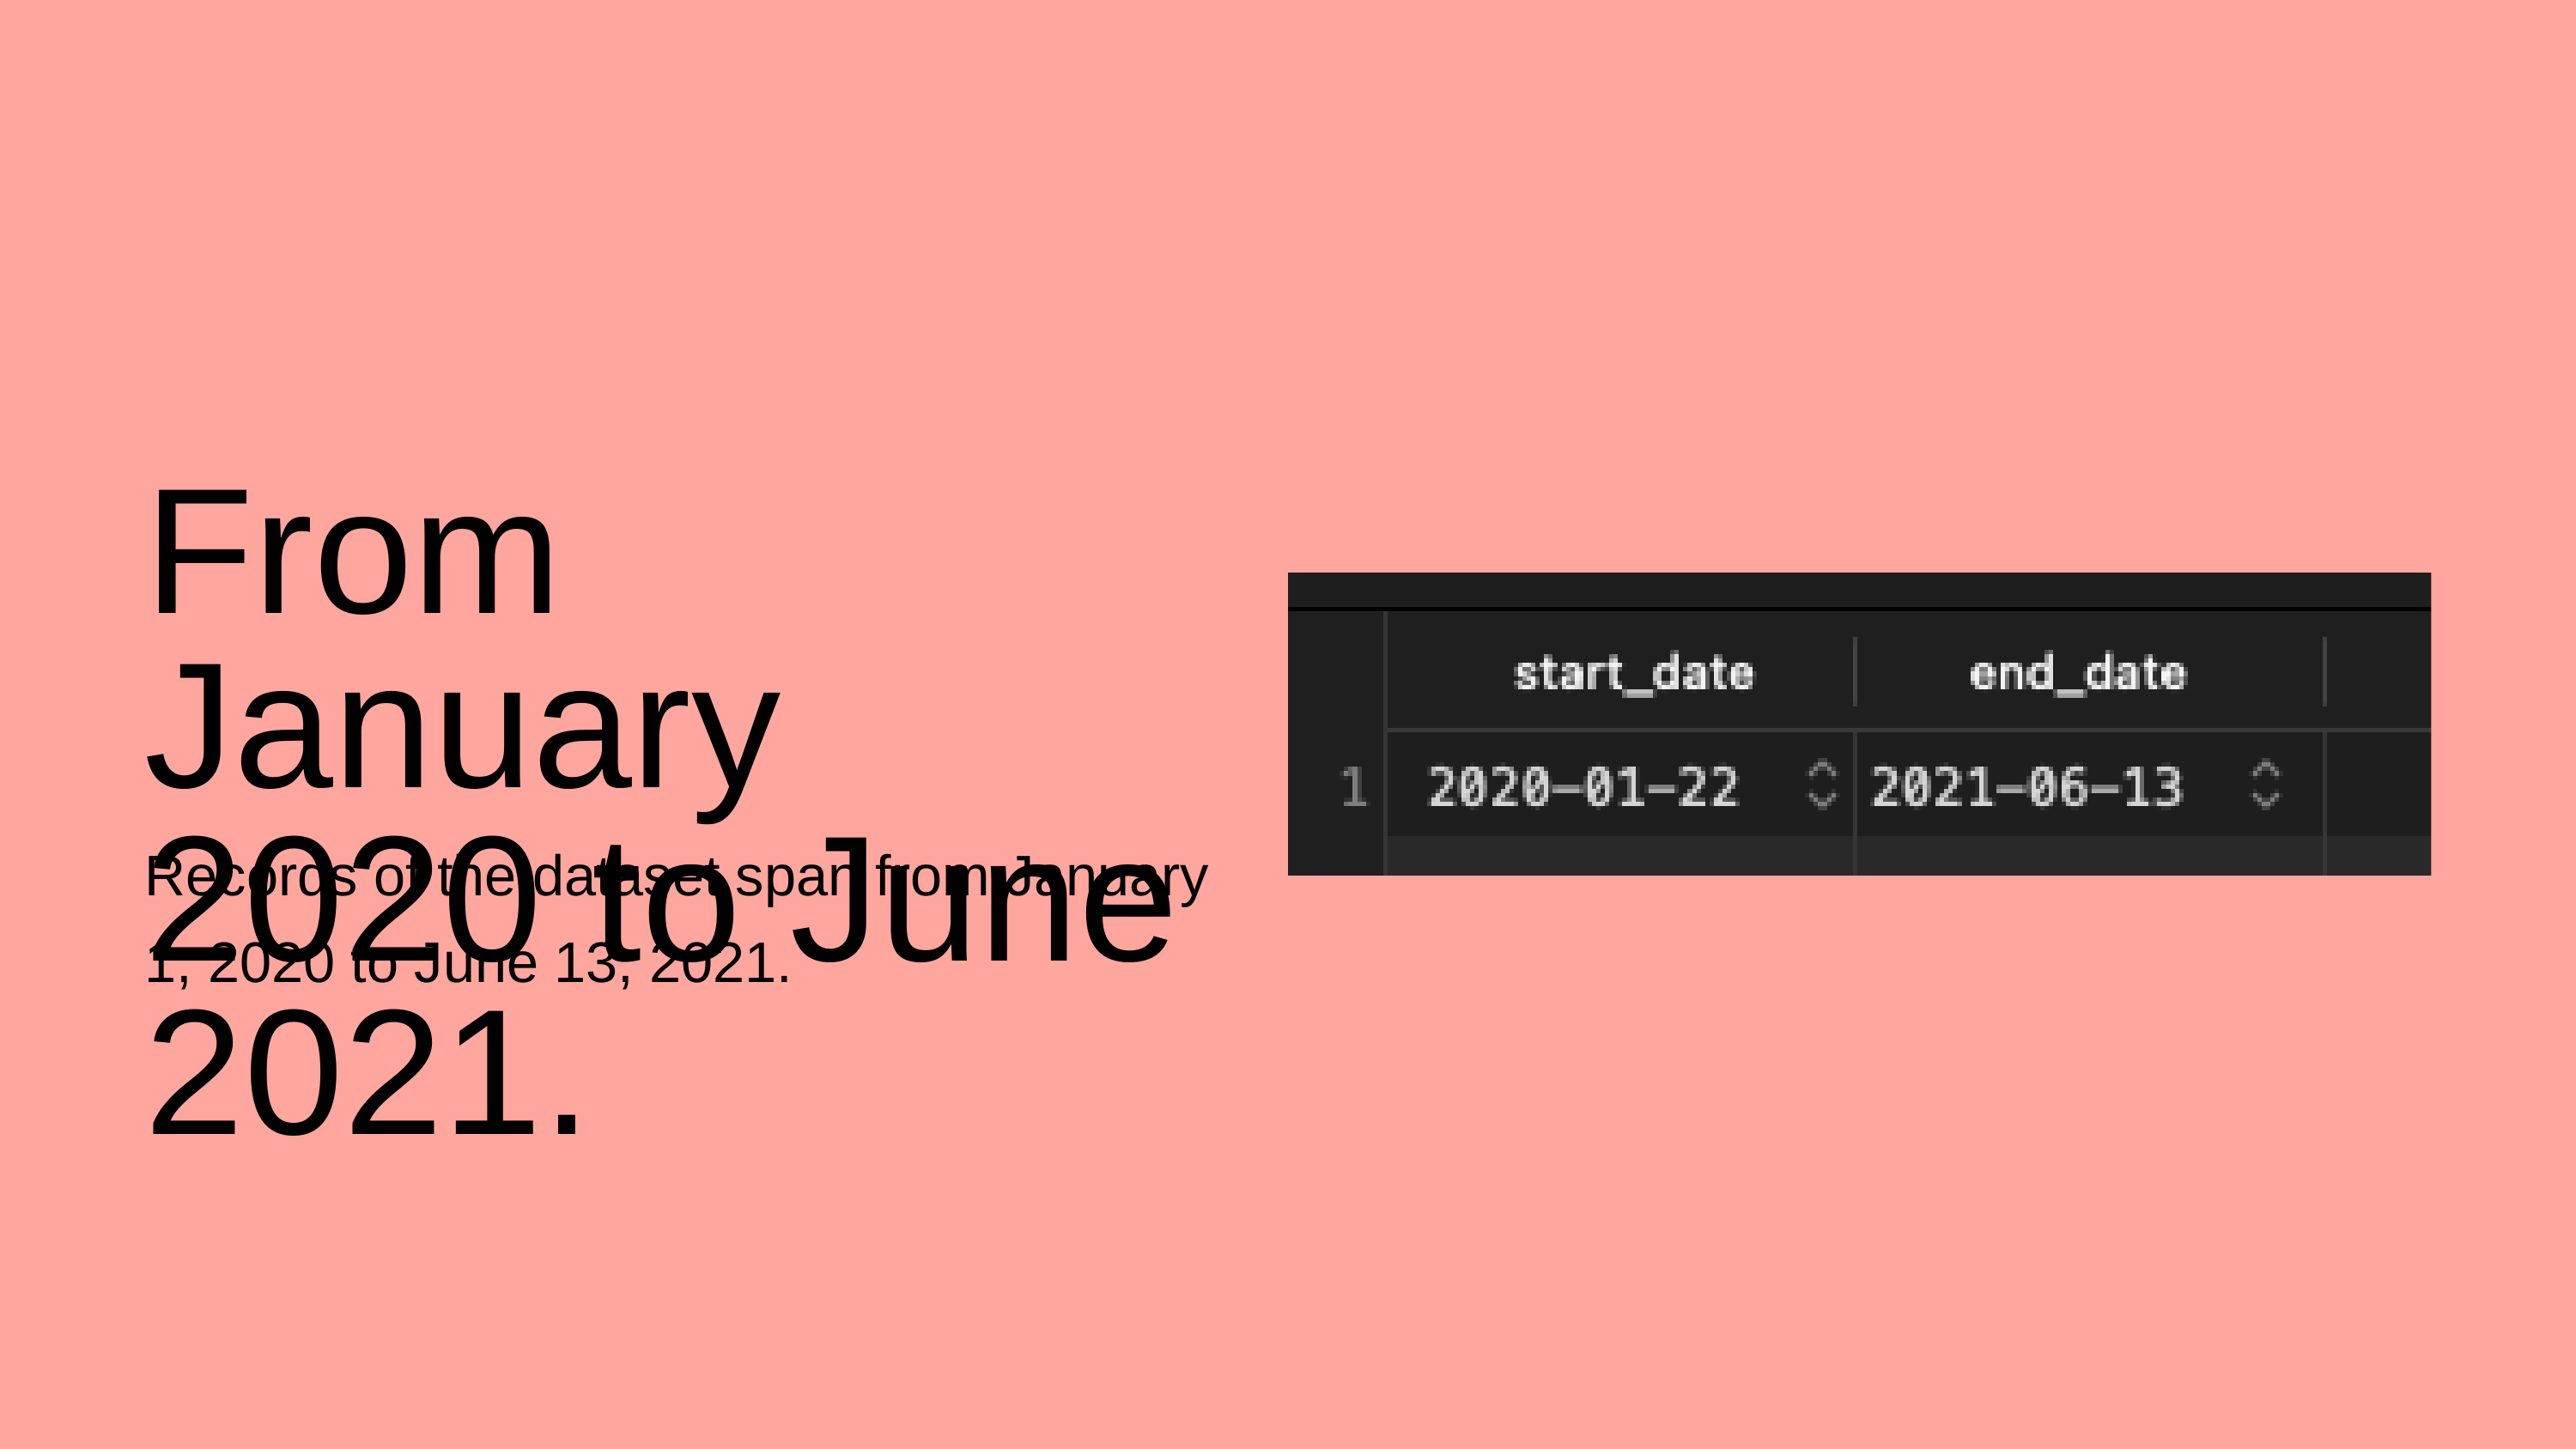

From January 2020 to June 2021.
Records of the dataset span from January 1, 2020 to June 13, 2021.